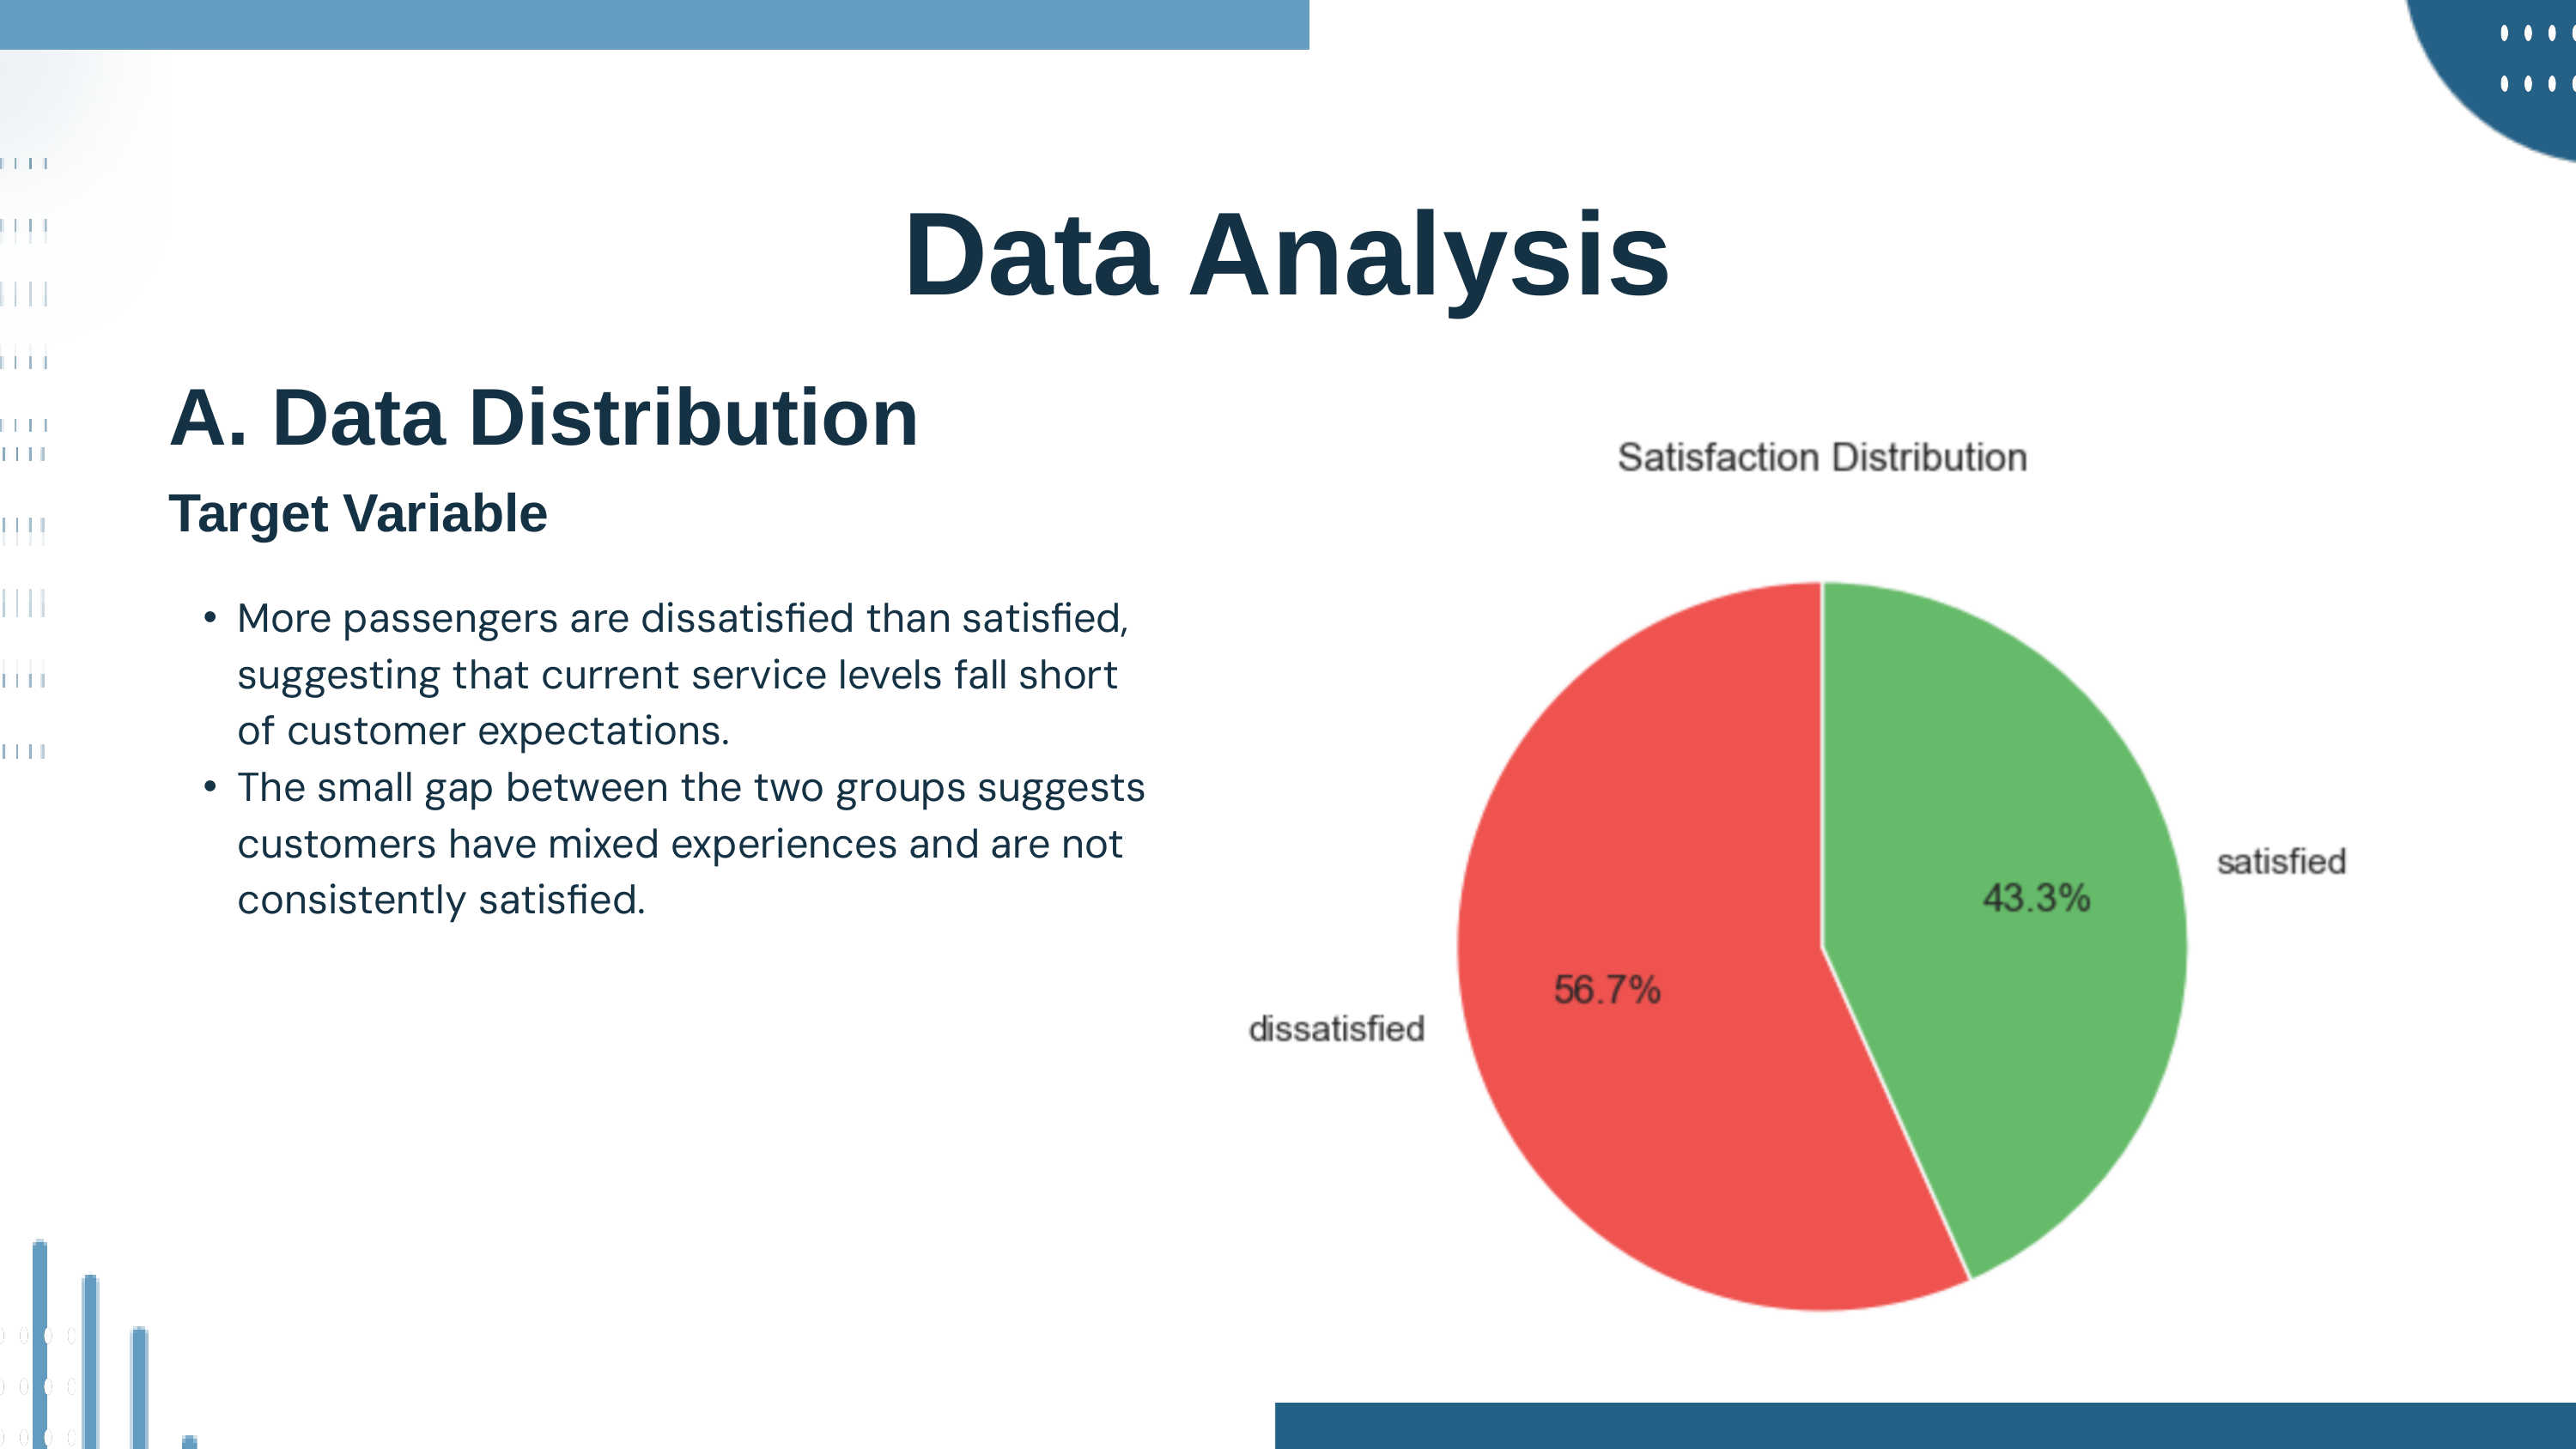

Data Analysis

A. Data Distribution

Target Variable
More passengers are dissatisfied than satisfied, suggesting that current service levels fall short of customer expectations.
The small gap between the two groups suggests customers have mixed experiences and are not consistently satisfied.